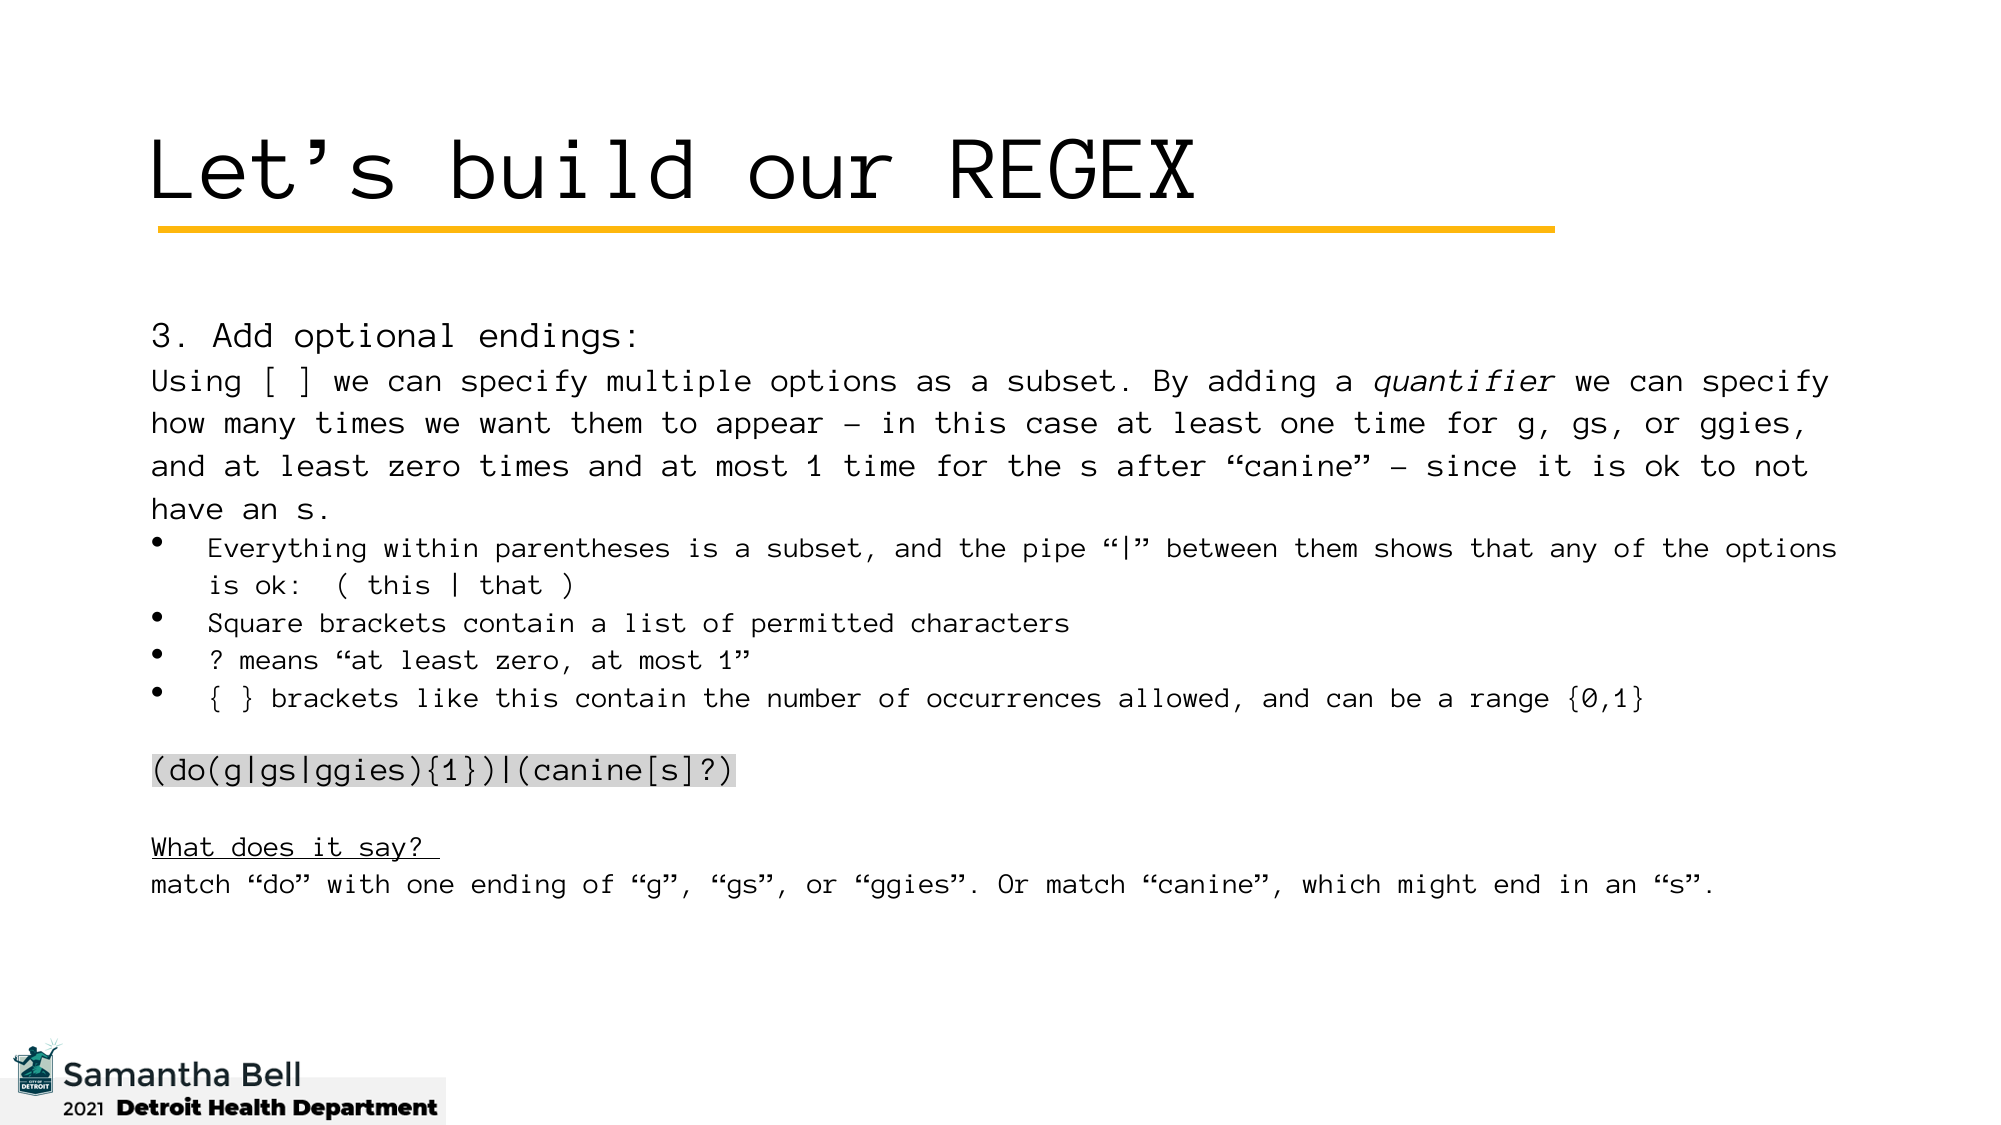

# Let’s build our REGEX
3. Add optional endings:
Using [ ] we can specify multiple options as a subset. By adding a quantifier we can specify how many times we want them to appear – in this case at least one time for g, gs, or ggies, and at least zero times and at most 1 time for the s after “canine” – since it is ok to not have an s.
Everything within parentheses is a subset, and the pipe “|” between them shows that any of the options is ok:  ( this | that )
Square brackets contain a list of permitted characters
? means “at least zero, at most 1”
{ } brackets like this contain the number of occurrences allowed, and can be a range {0,1}

(do(g|gs|ggies){1})|(canine[s]?)

What does it say?
match “do” with one ending of “g”, “gs”, or “ggies”. Or match “canine”, which might end in an “s”.